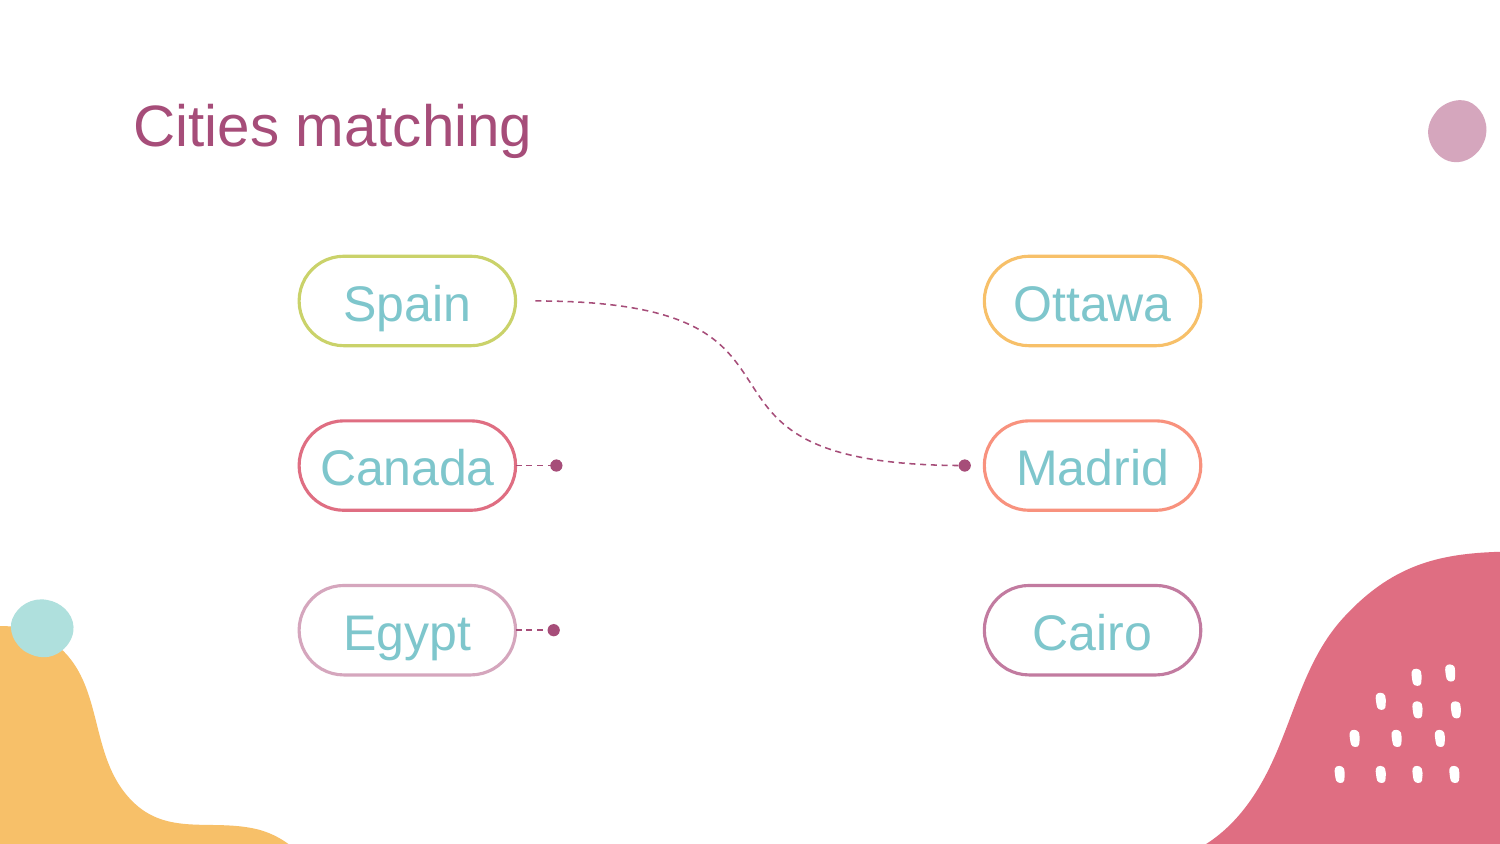

# Cities matching
Spain

Ottawa

Canada

Madrid

Egypt

Cairo